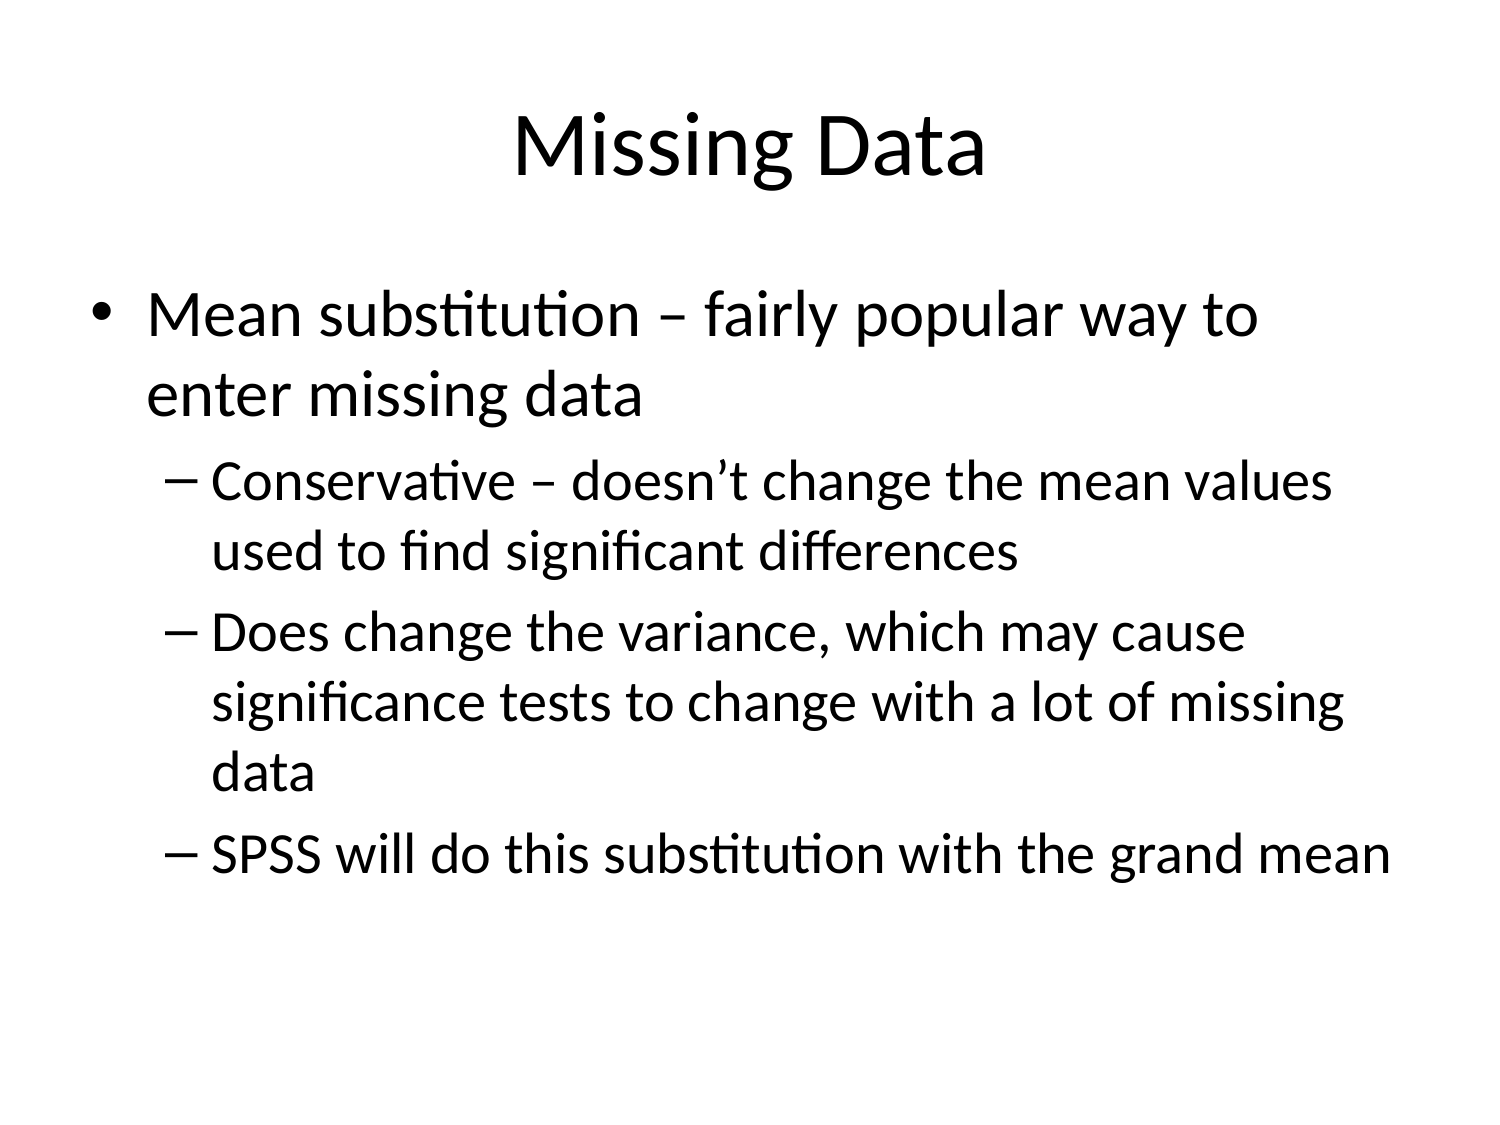

# Missing Data
Mean substitution – fairly popular way to enter missing data
Conservative – doesn’t change the mean values used to find significant differences
Does change the variance, which may cause significance tests to change with a lot of missing data
SPSS will do this substitution with the grand mean